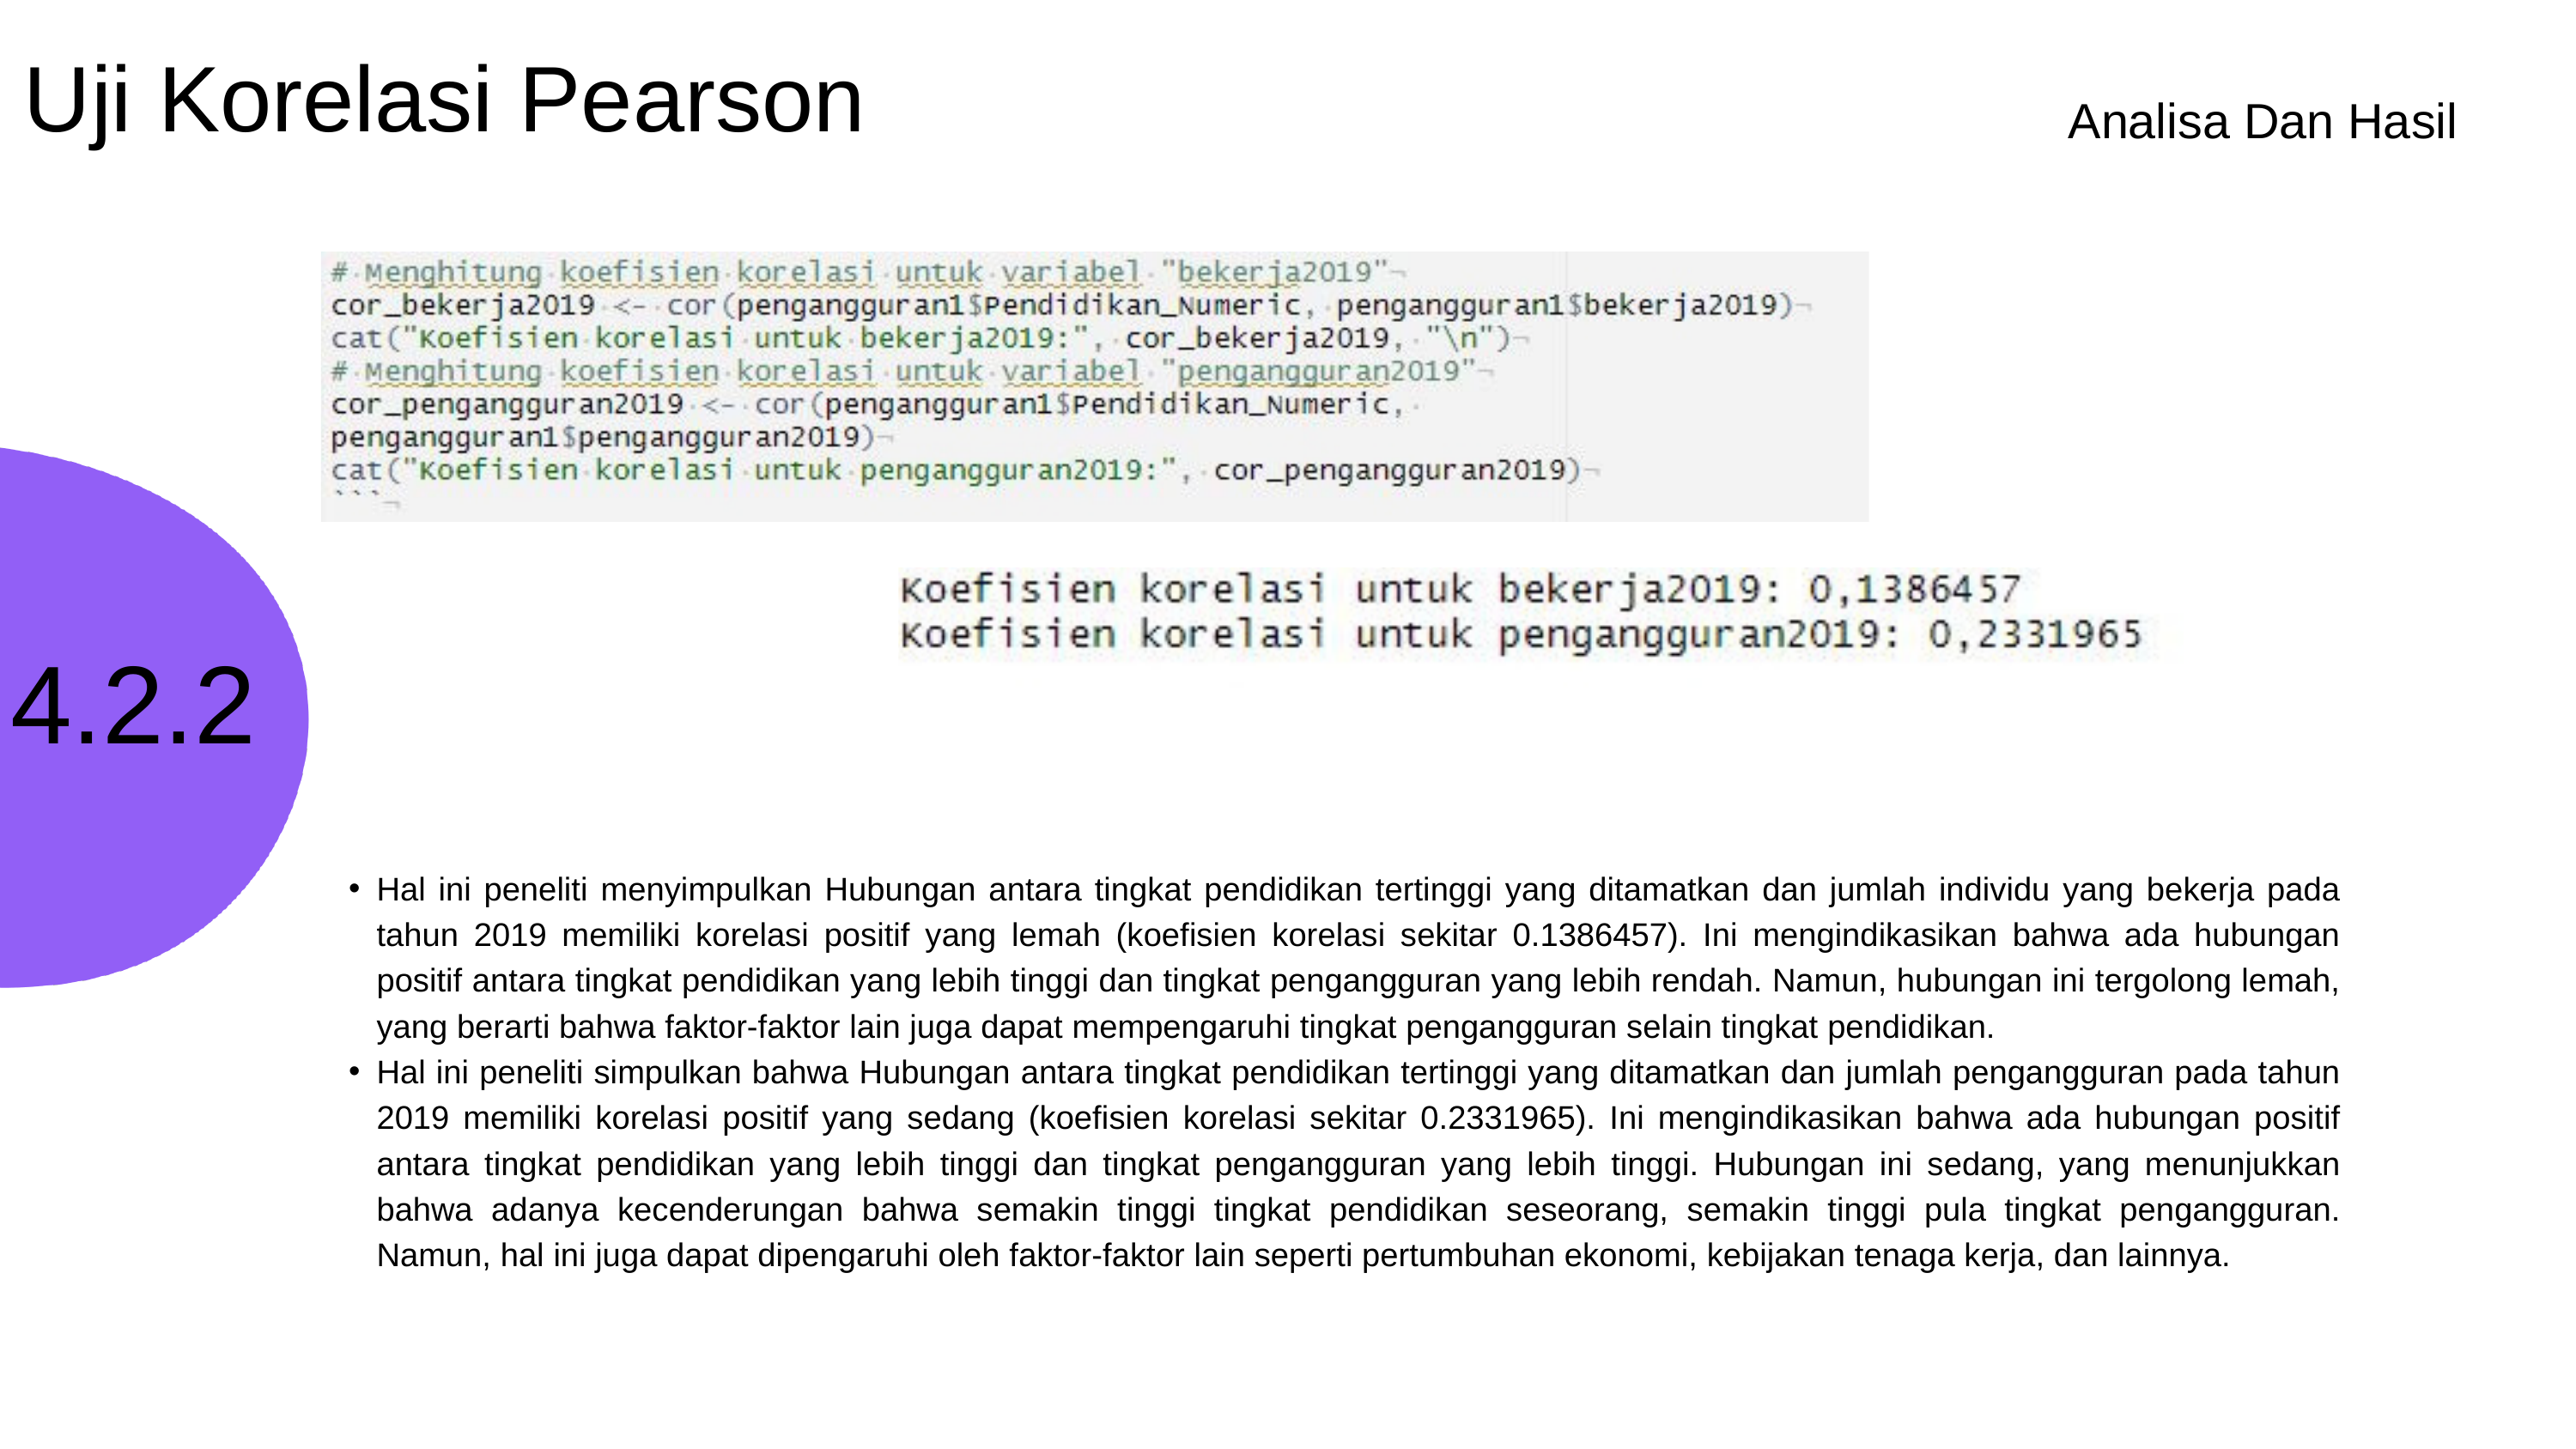

Uji Korelasi Pearson
Analisa Dan Hasil

4.2.2
Hal ini peneliti menyimpulkan Hubungan antara tingkat pendidikan tertinggi yang ditamatkan dan jumlah individu yang bekerja pada tahun 2019 memiliki korelasi positif yang lemah (koefisien korelasi sekitar 0.1386457). Ini mengindikasikan bahwa ada hubungan positif antara tingkat pendidikan yang lebih tinggi dan tingkat pengangguran yang lebih rendah. Namun, hubungan ini tergolong lemah, yang berarti bahwa faktor-faktor lain juga dapat mempengaruhi tingkat pengangguran selain tingkat pendidikan.
Hal ini peneliti simpulkan bahwa Hubungan antara tingkat pendidikan tertinggi yang ditamatkan dan jumlah pengangguran pada tahun 2019 memiliki korelasi positif yang sedang (koefisien korelasi sekitar 0.2331965). Ini mengindikasikan bahwa ada hubungan positif antara tingkat pendidikan yang lebih tinggi dan tingkat pengangguran yang lebih tinggi. Hubungan ini sedang, yang menunjukkan bahwa adanya kecenderungan bahwa semakin tinggi tingkat pendidikan seseorang, semakin tinggi pula tingkat pengangguran. Namun, hal ini juga dapat dipengaruhi oleh faktor-faktor lain seperti pertumbuhan ekonomi, kebijakan tenaga kerja, dan lainnya.